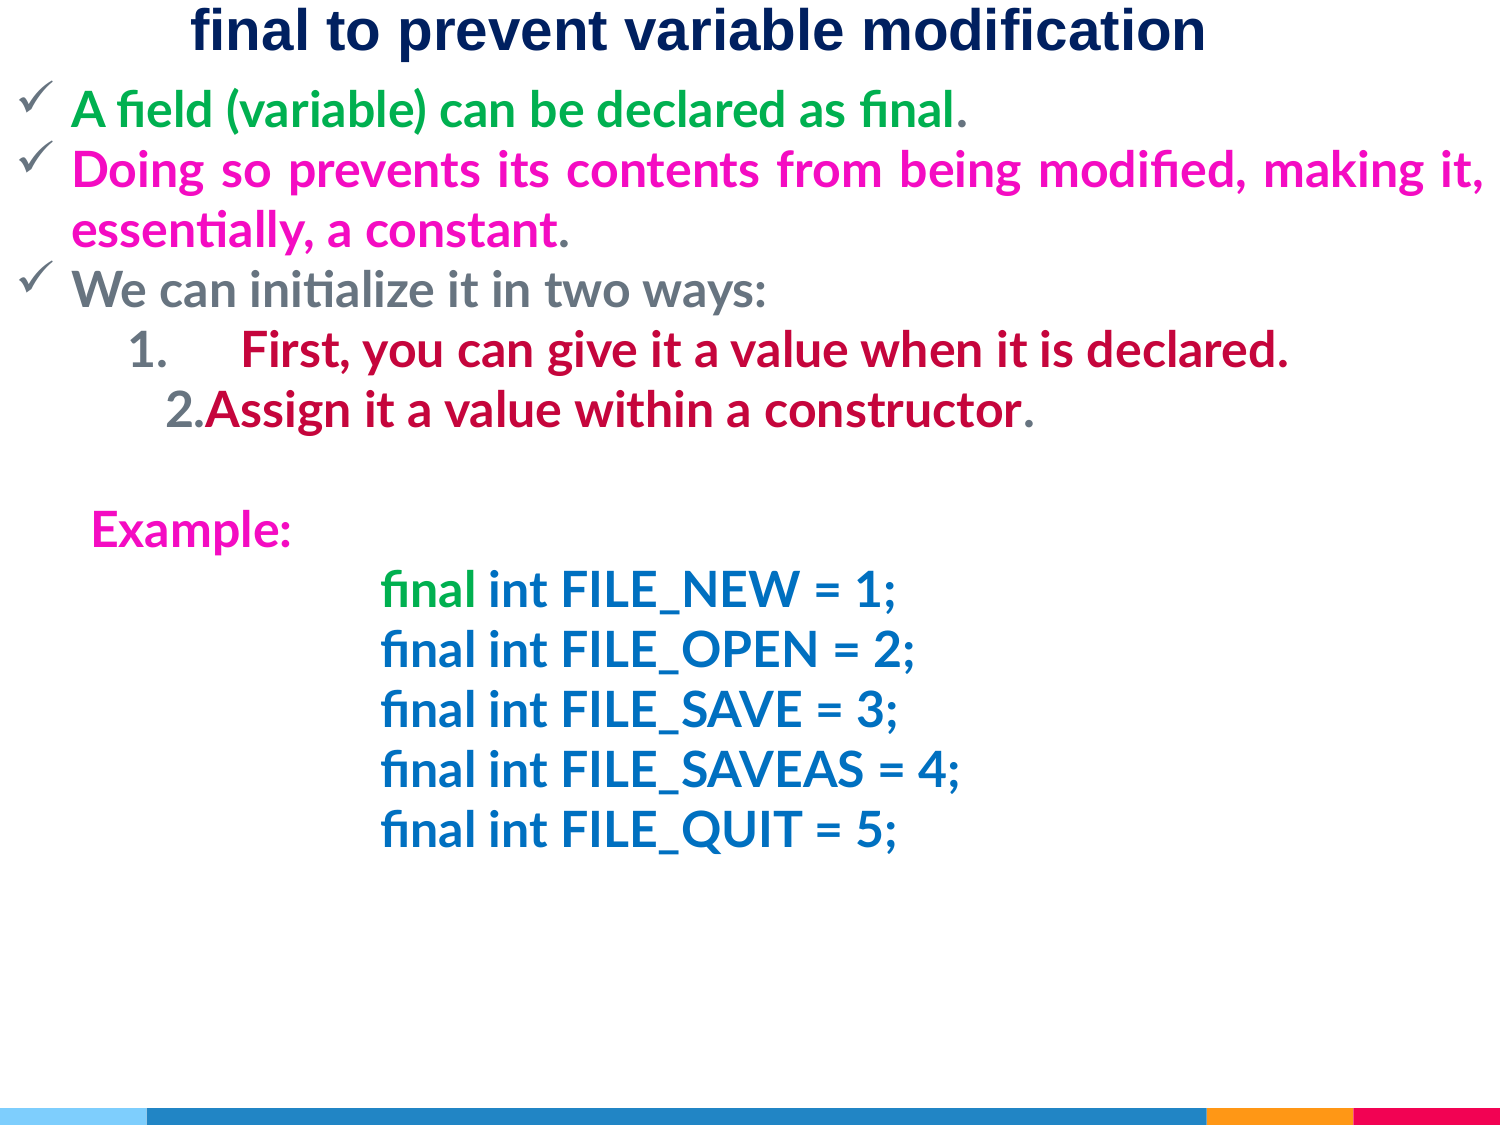

# final to prevent variable modification
A field (variable) can be declared as final.
Doing so prevents its contents from being modified, making it, essentially, a constant.
We can initialize it in two ways:
	First, you can give it a value when it is declared.
Assign it a value within a constructor.

Example:
final int FILE_NEW = 1;
final int FILE_OPEN = 2;
final int FILE_SAVE = 3;
final int FILE_SAVEAS = 4;
final int FILE_QUIT = 5;